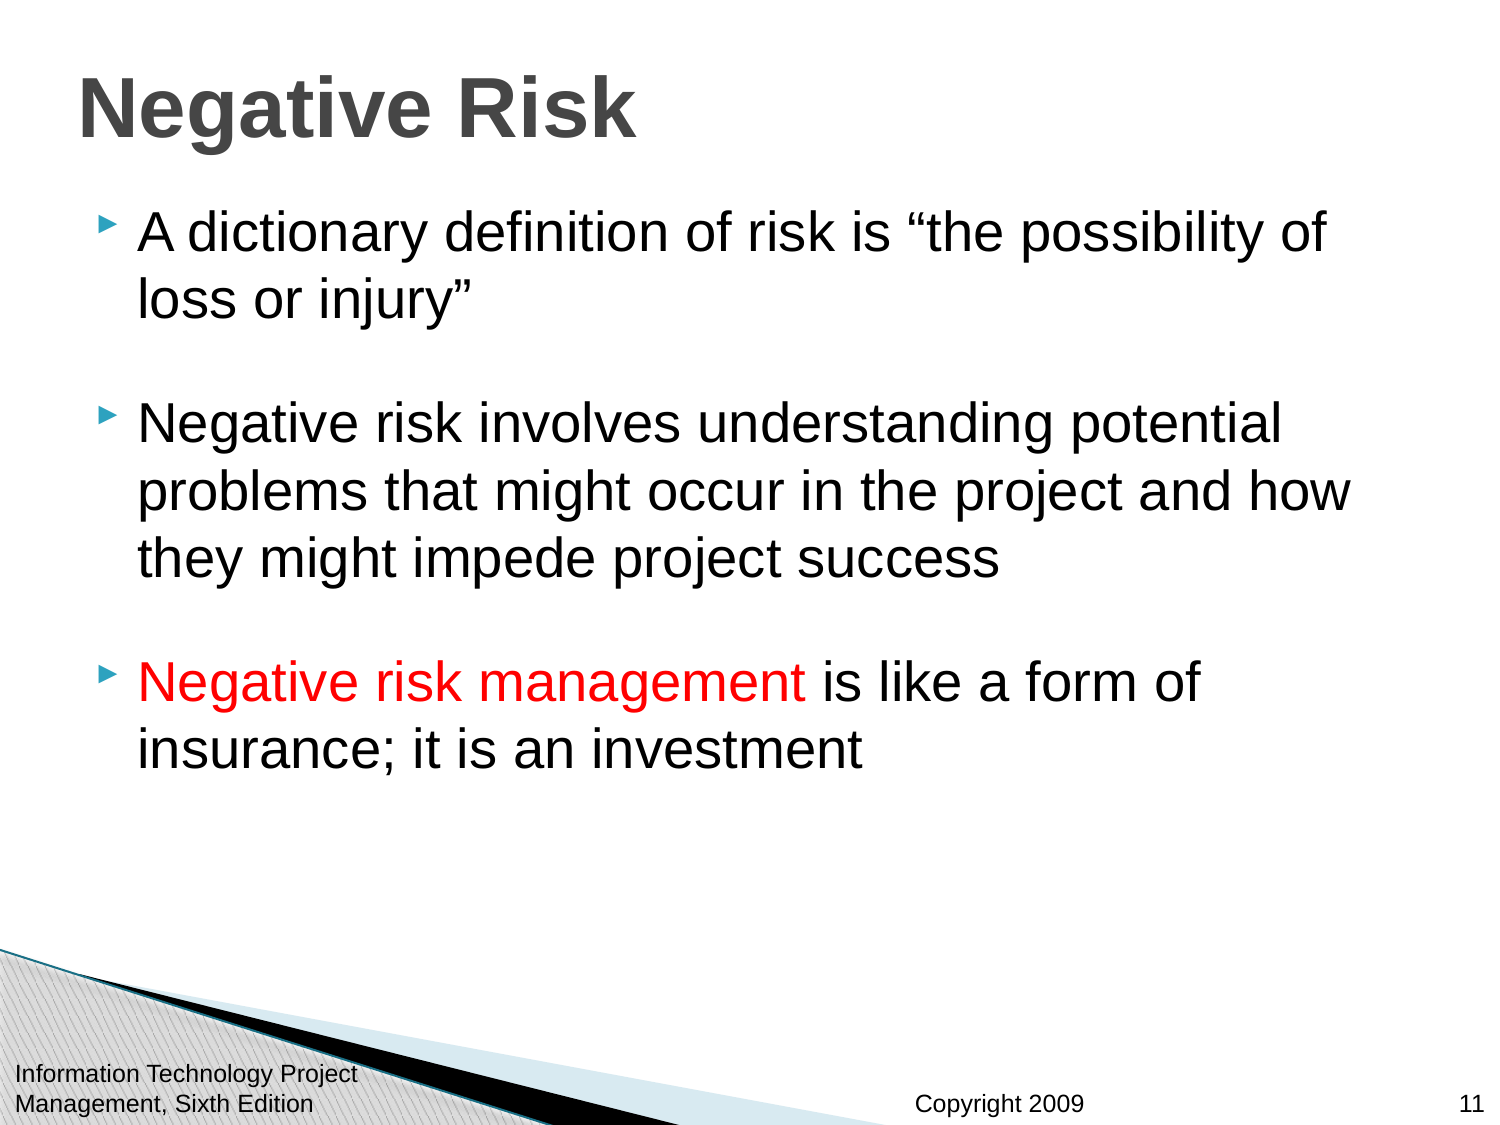

# Negative Risk
A dictionary definition of risk is “the possibility of loss or injury”
Negative risk involves understanding potential problems that might occur in the project and how they might impede project success
Negative risk management is like a form of insurance; it is an investment
Information Technology Project Management, Sixth Edition
11